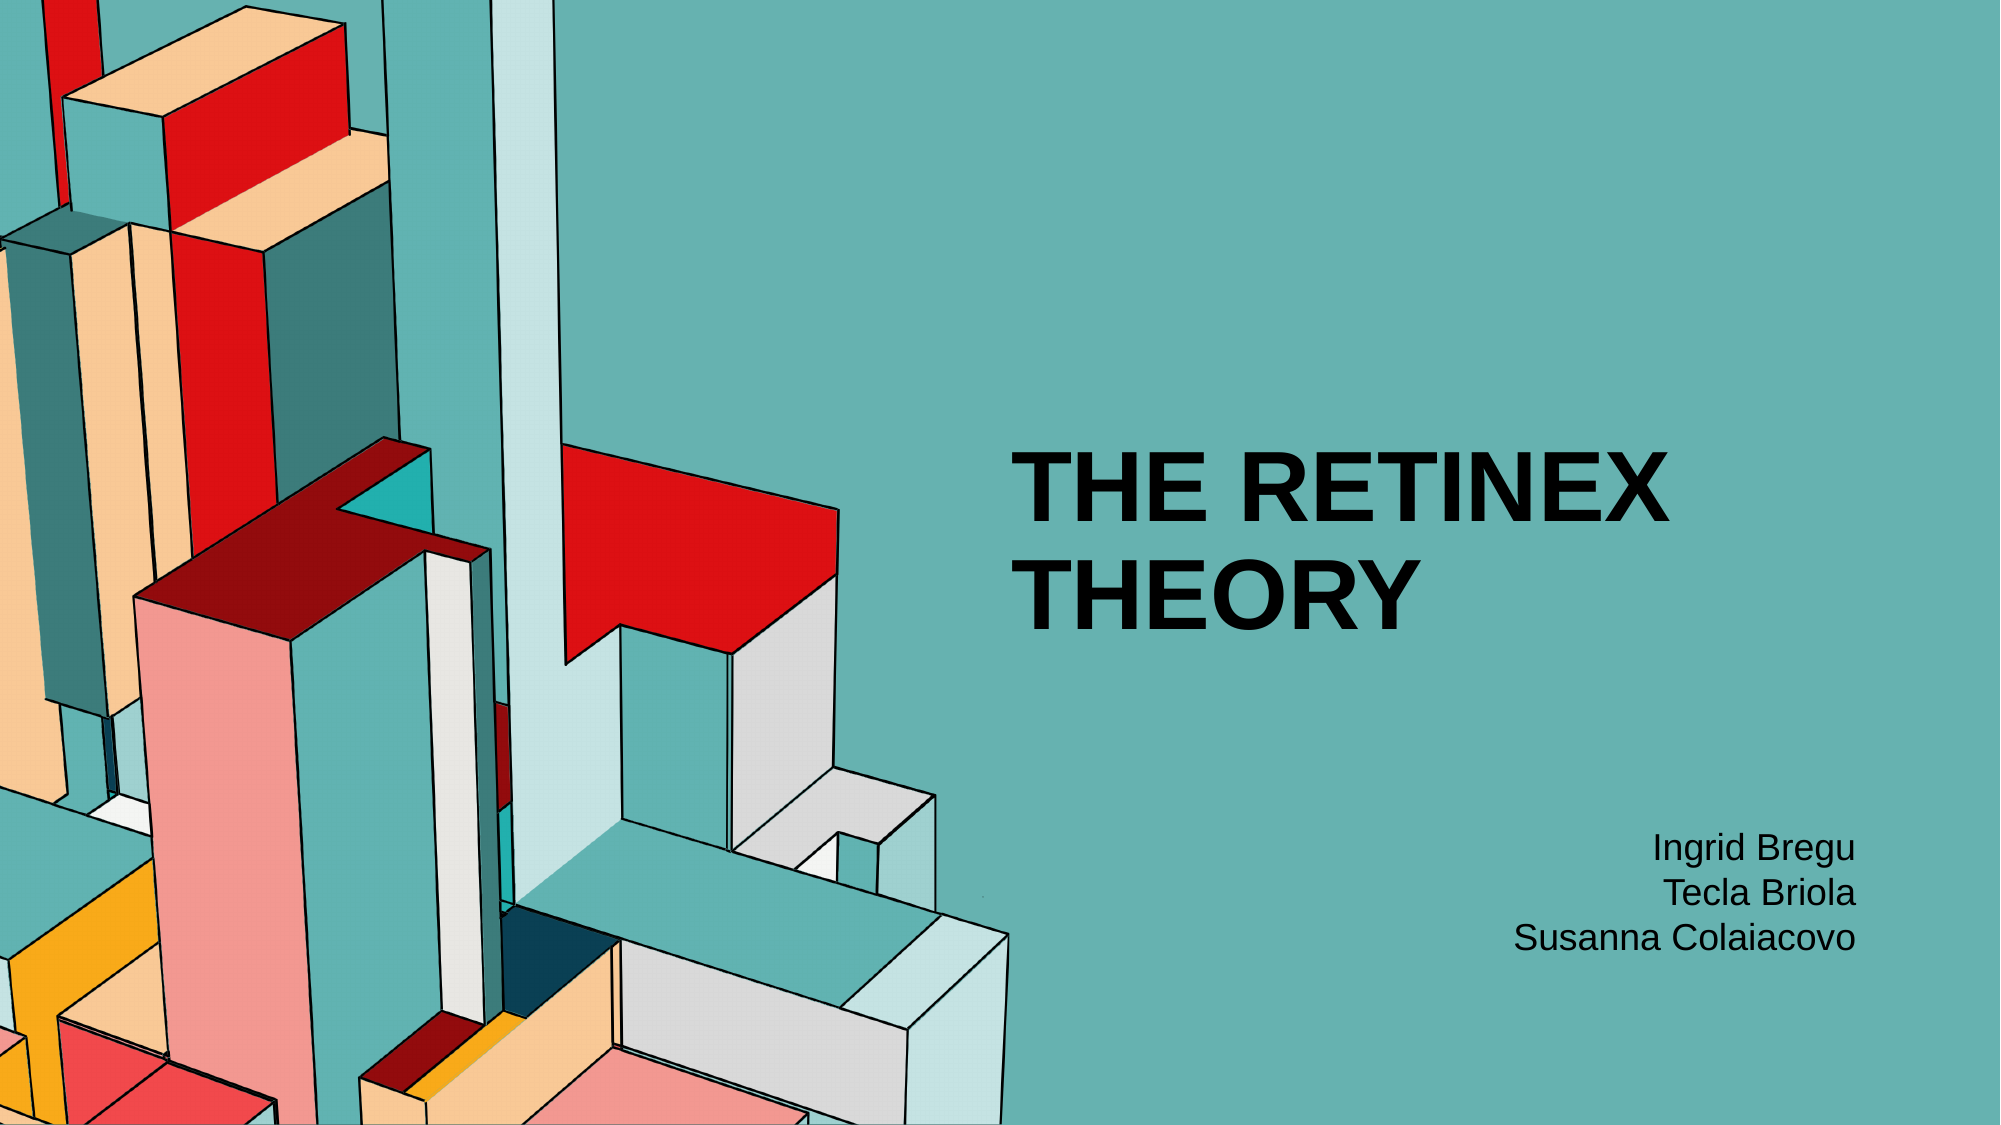

# THE RETINEX THEORY
Ingrid Bregu
Tecla Briola
Susanna Colaiacovo